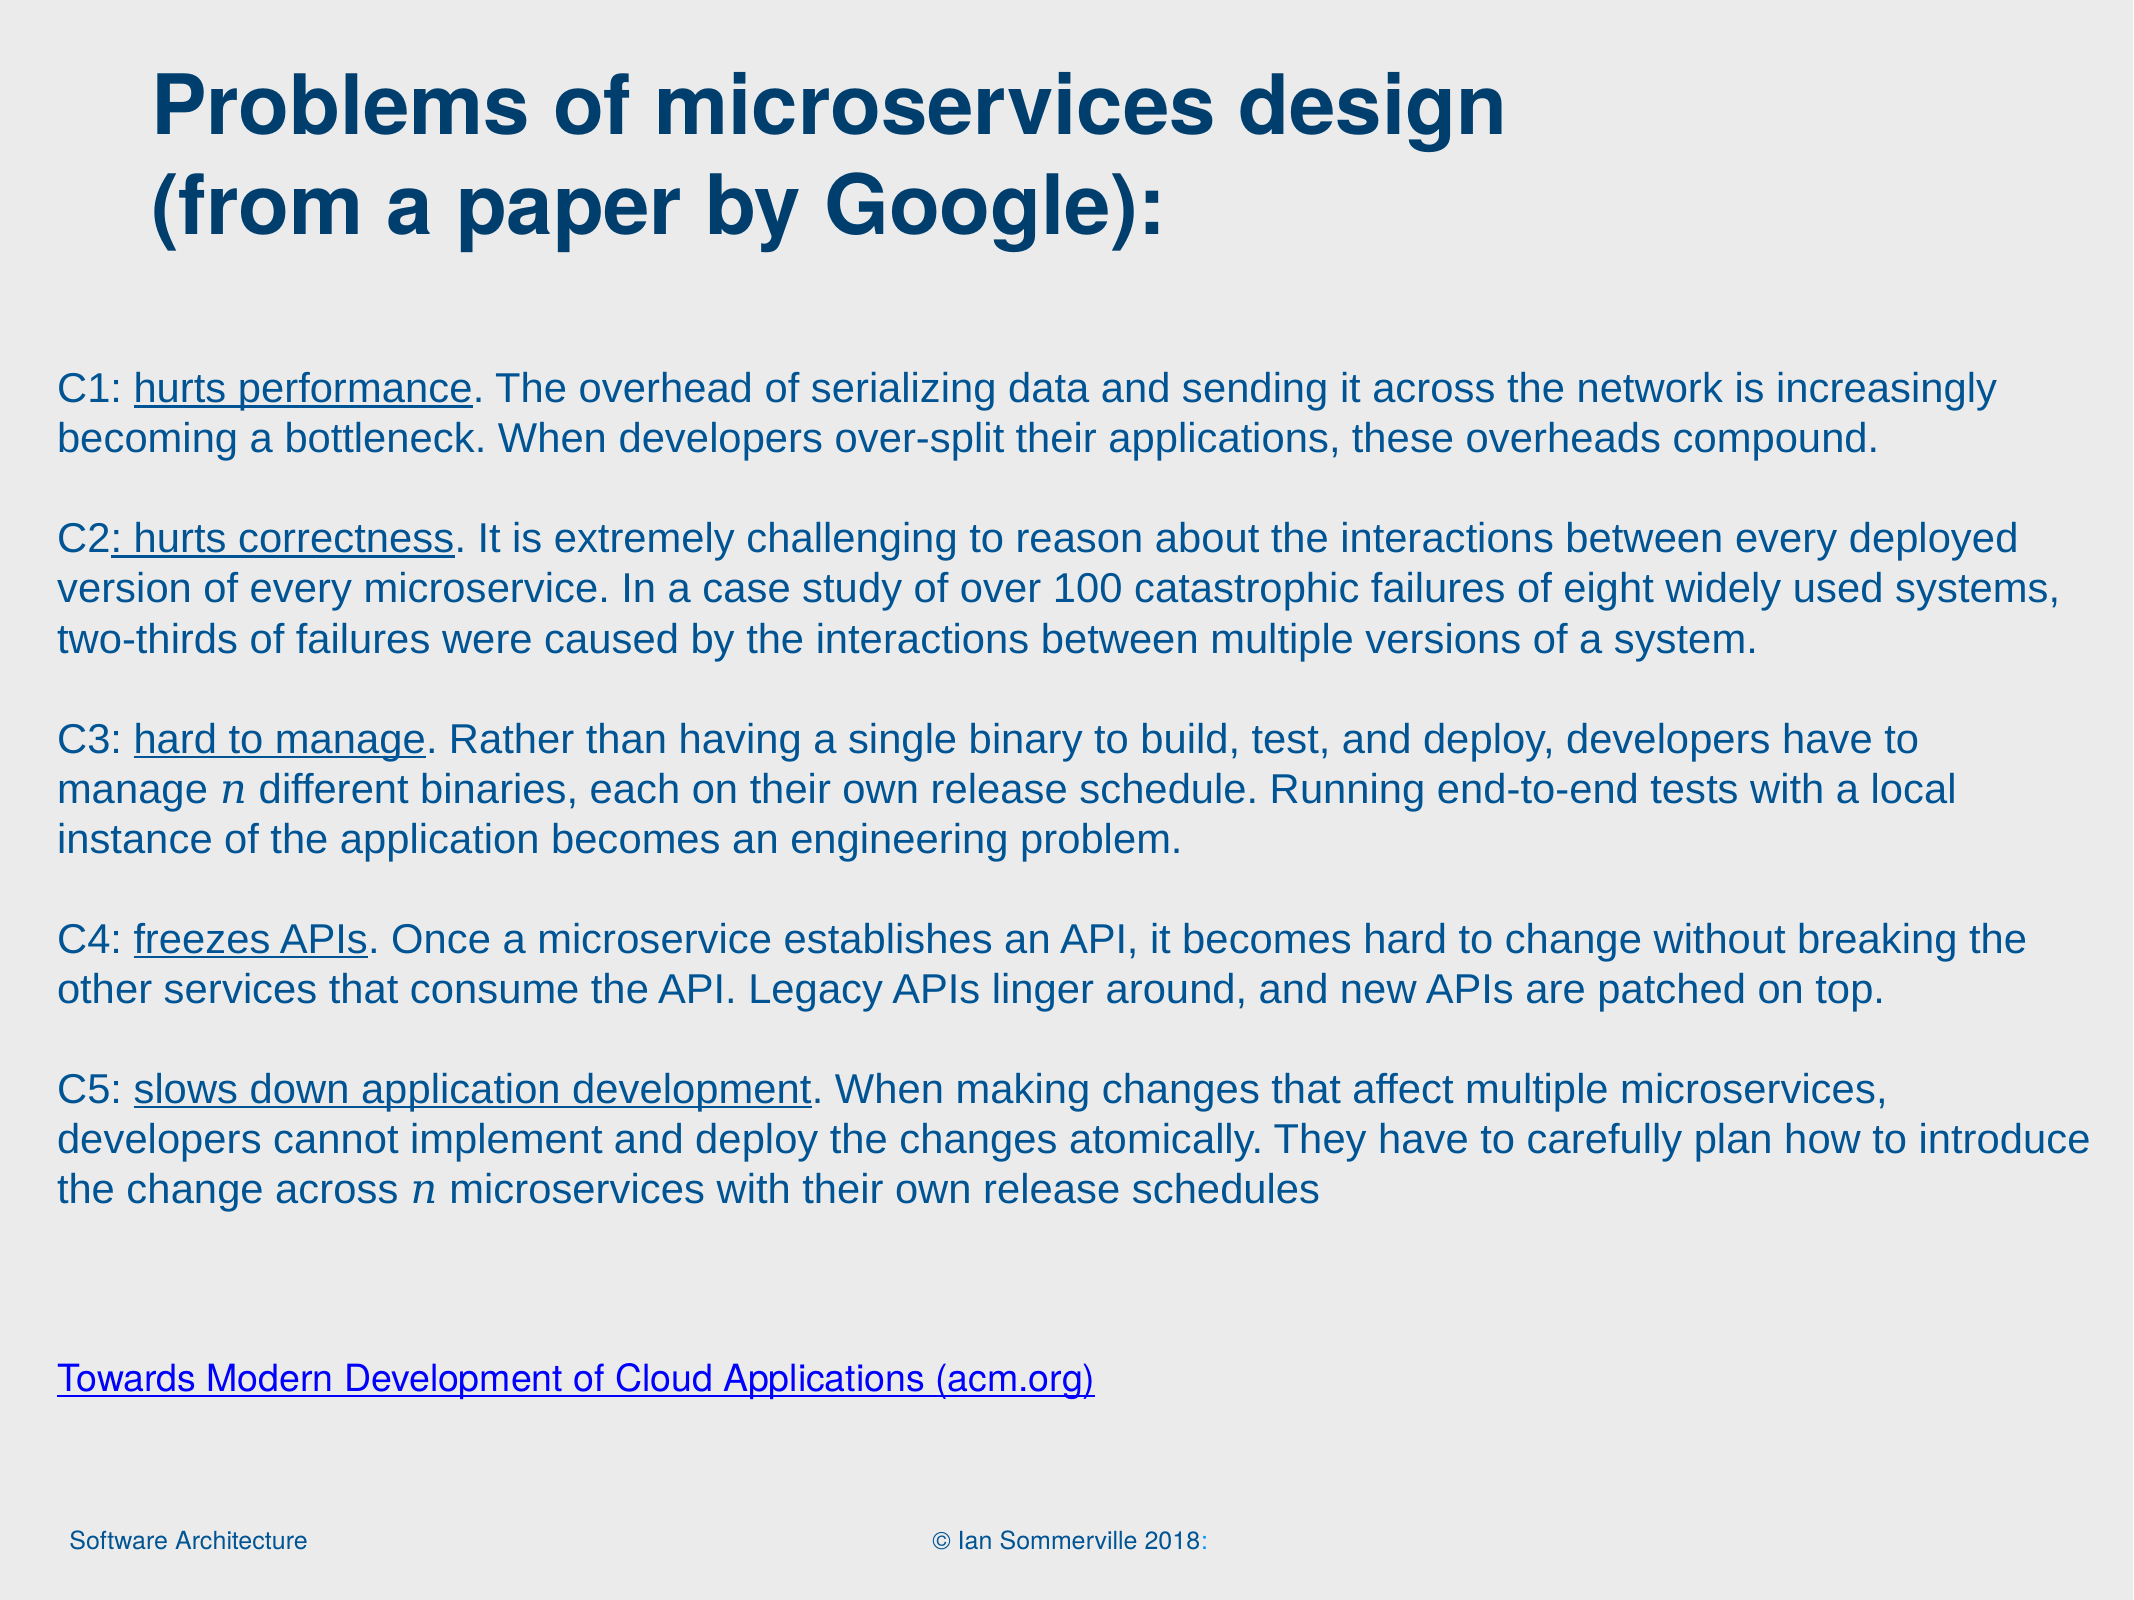

# Problems of microservices design (from a paper by Google):

C1: hurts performance. The overhead of serializing data and sending it across the network is increasingly becoming a bottleneck. When developers over-split their applications, these overheads compound.
C2: hurts correctness. It is extremely challenging to reason about the interactions between every deployed version of every microservice. In a case study of over 100 catastrophic failures of eight widely used systems, two-thirds of failures were caused by the interactions between multiple versions of a system.
C3: hard to manage. Rather than having a single binary to build, test, and deploy, developers have to manage 𝑛 different binaries, each on their own release schedule. Running end-to-end tests with a local instance of the application becomes an engineering problem.
C4: freezes APIs. Once a microservice establishes an API, it becomes hard to change without breaking the other services that consume the API. Legacy APIs linger around, and new APIs are patched on top.
C5: slows down application development. When making changes that affect multiple microservices, developers cannot implement and deploy the changes atomically. They have to carefully plan how to introduce the change across 𝑛 microservices with their own release schedules

Towards Modern Development of Cloud Applications (acm.org)